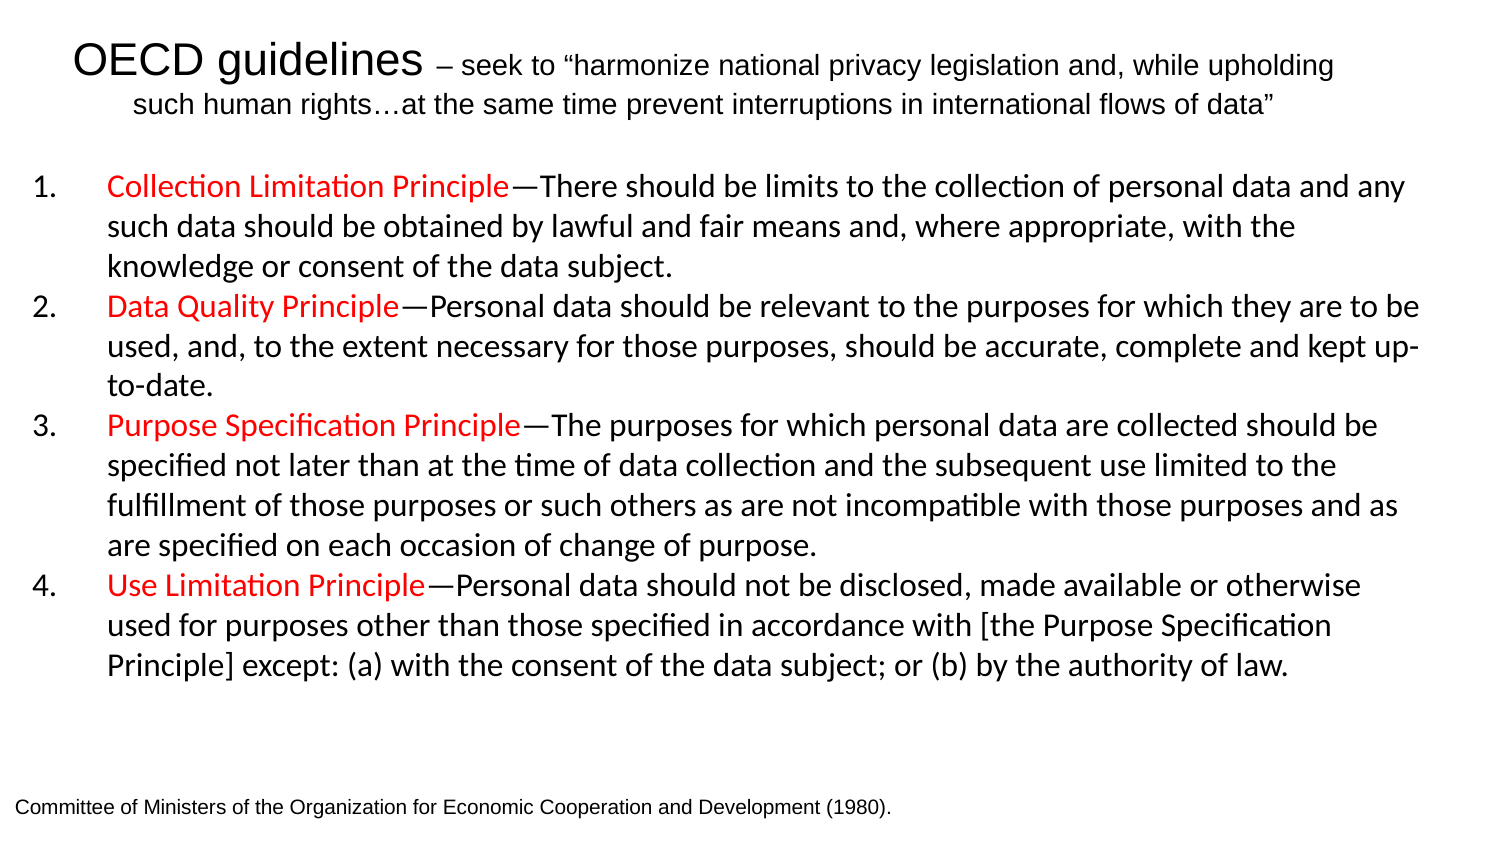

OECD guidelines – seek to “harmonize national privacy legislation and, while upholding such human rights…at the same time prevent interruptions in international flows of data”
Collection Limitation Principle—There should be limits to the collection of personal data and any such data should be obtained by lawful and fair means and, where appropriate, with the knowledge or consent of the data subject.
Data Quality Principle—Personal data should be relevant to the purposes for which they are to be used, and, to the extent necessary for those purposes, should be accurate, complete and kept up-to-date.
Purpose Specification Principle—The purposes for which personal data are collected should be specified not later than at the time of data collection and the subsequent use limited to the fulfillment of those purposes or such others as are not incompatible with those purposes and as are specified on each occasion of change of purpose.
Use Limitation Principle—Personal data should not be disclosed, made available or otherwise used for purposes other than those specified in accordance with [the Purpose Specification Principle] except: (a) with the consent of the data subject; or (b) by the authority of law.

Committee of Ministers of the Organization for Economic Cooperation and Development (1980).